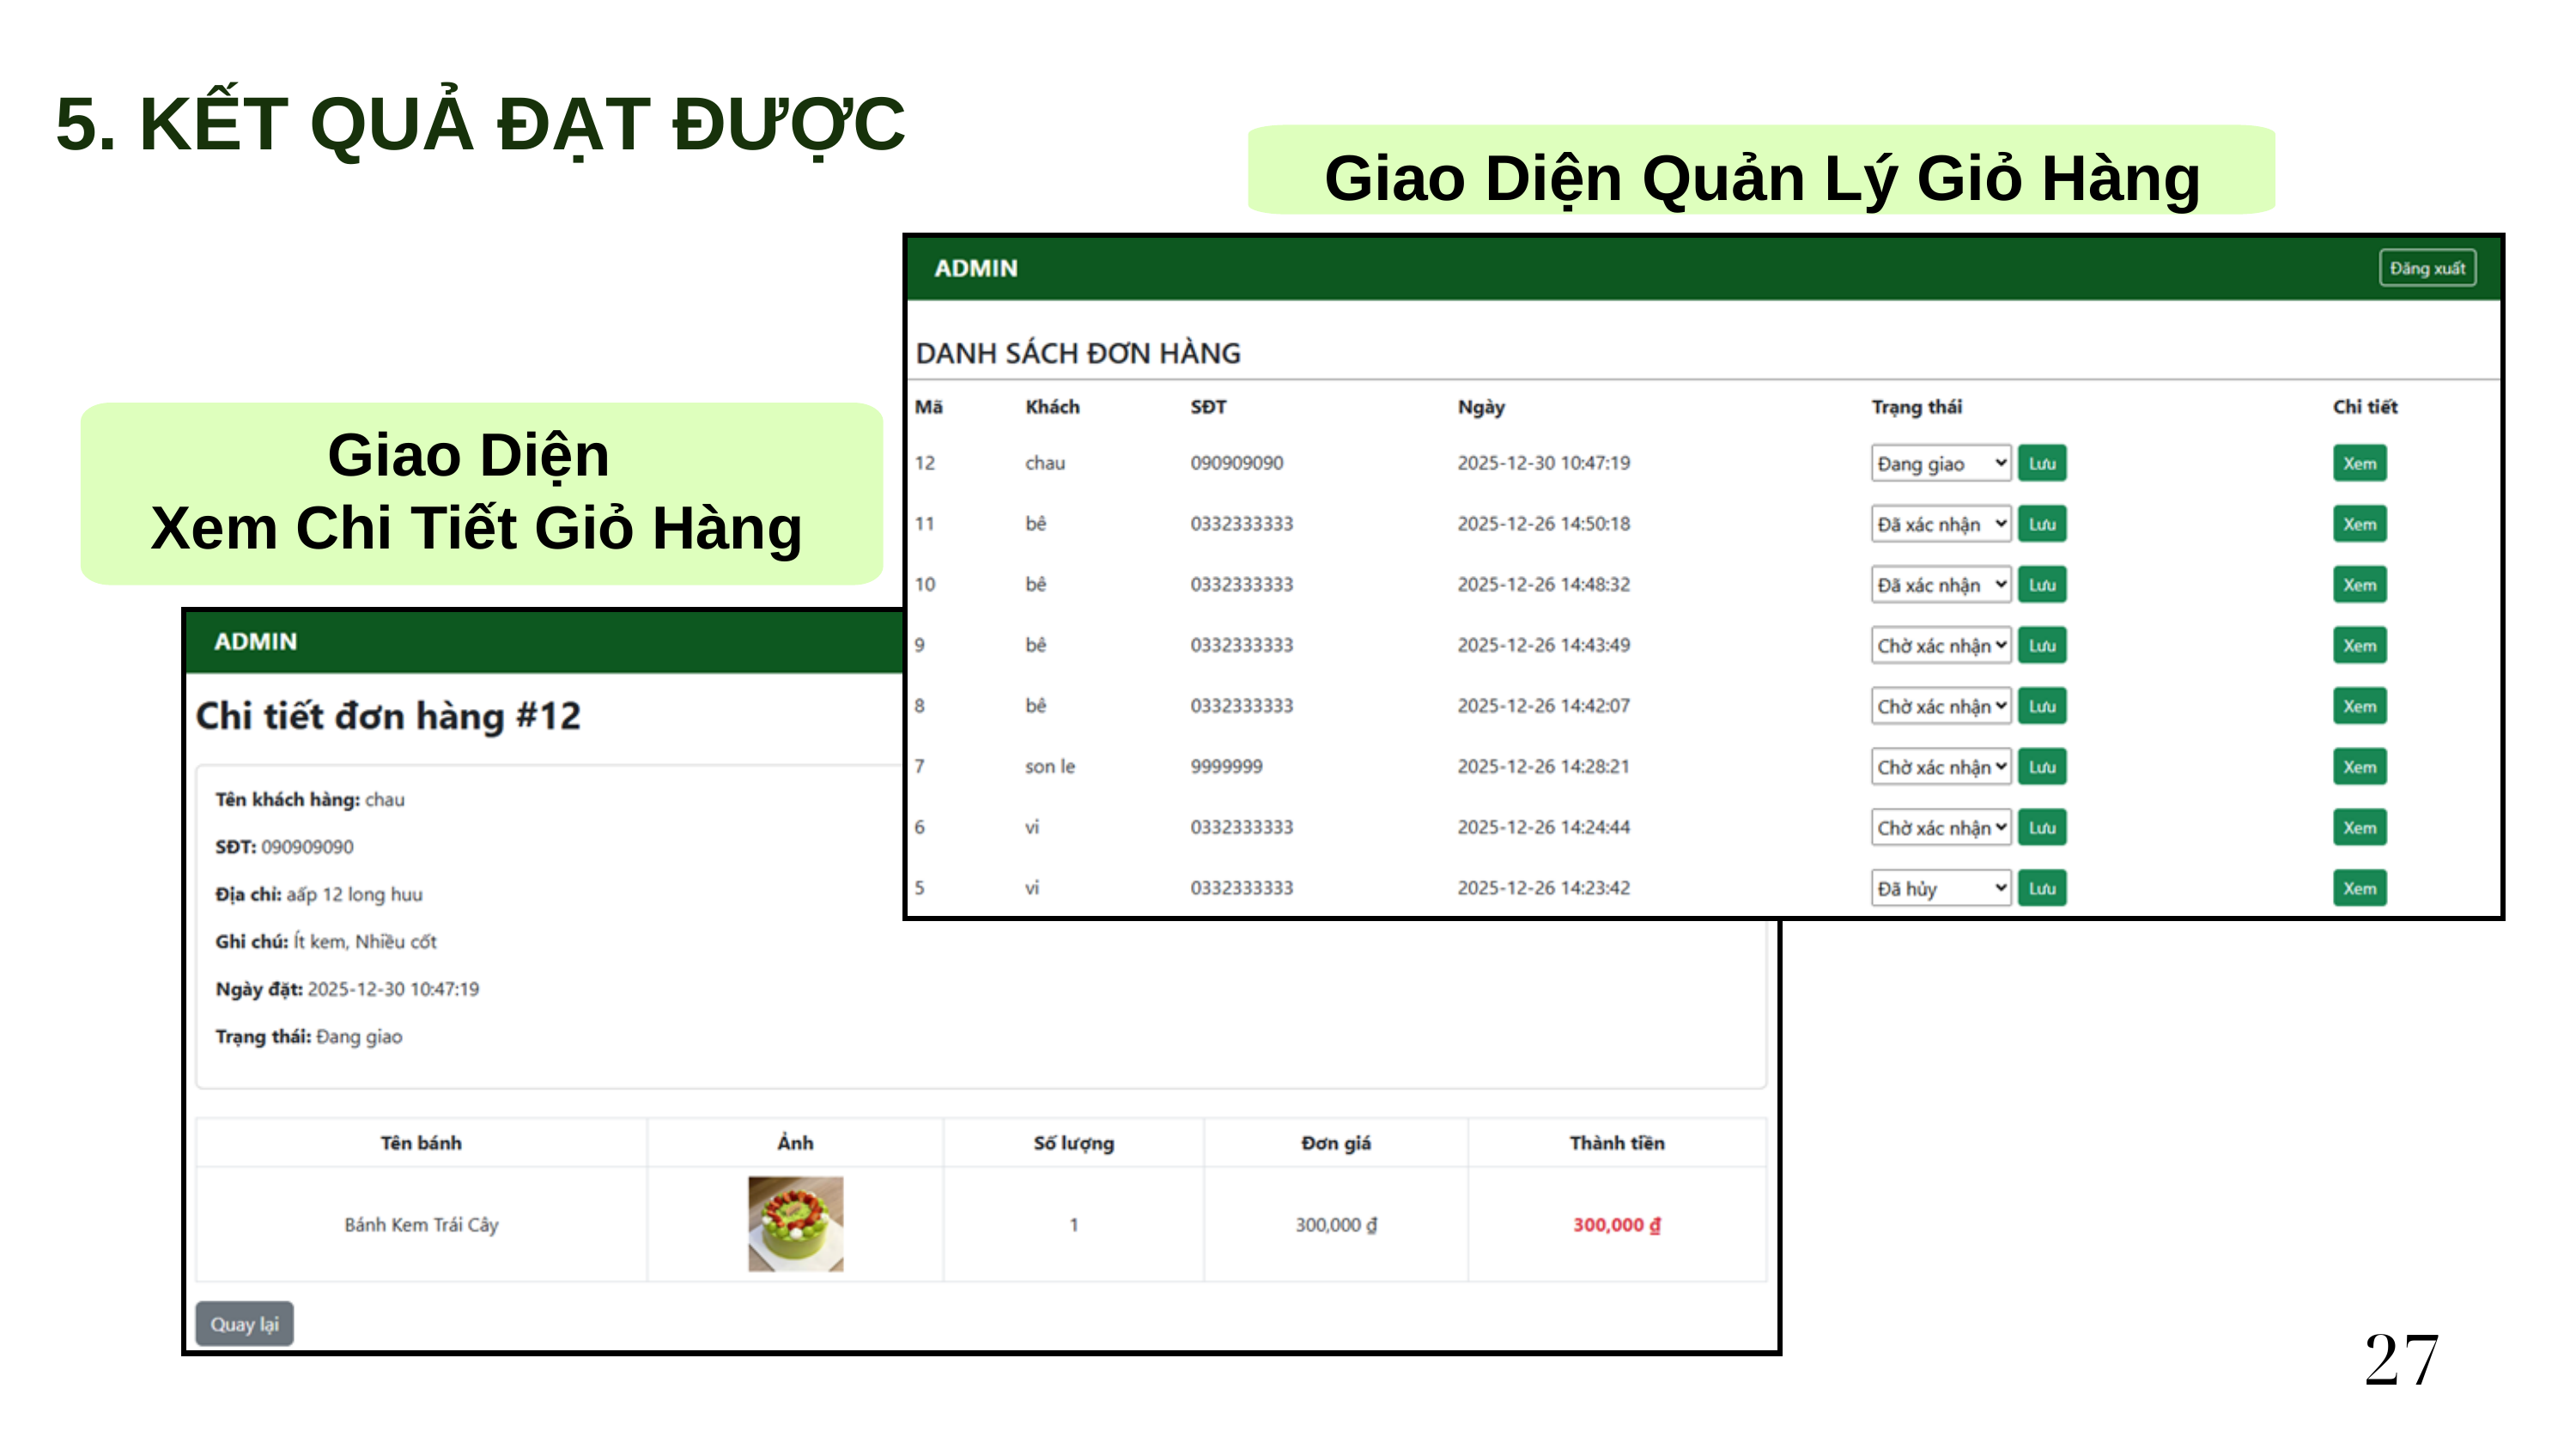

5. KẾT QUẢ ĐẠT ĐƯỢC
Giao Diện Quản Lý Giỏ Hàng

Giao Diện
Xem Chi Tiết Giỏ Hàng

27